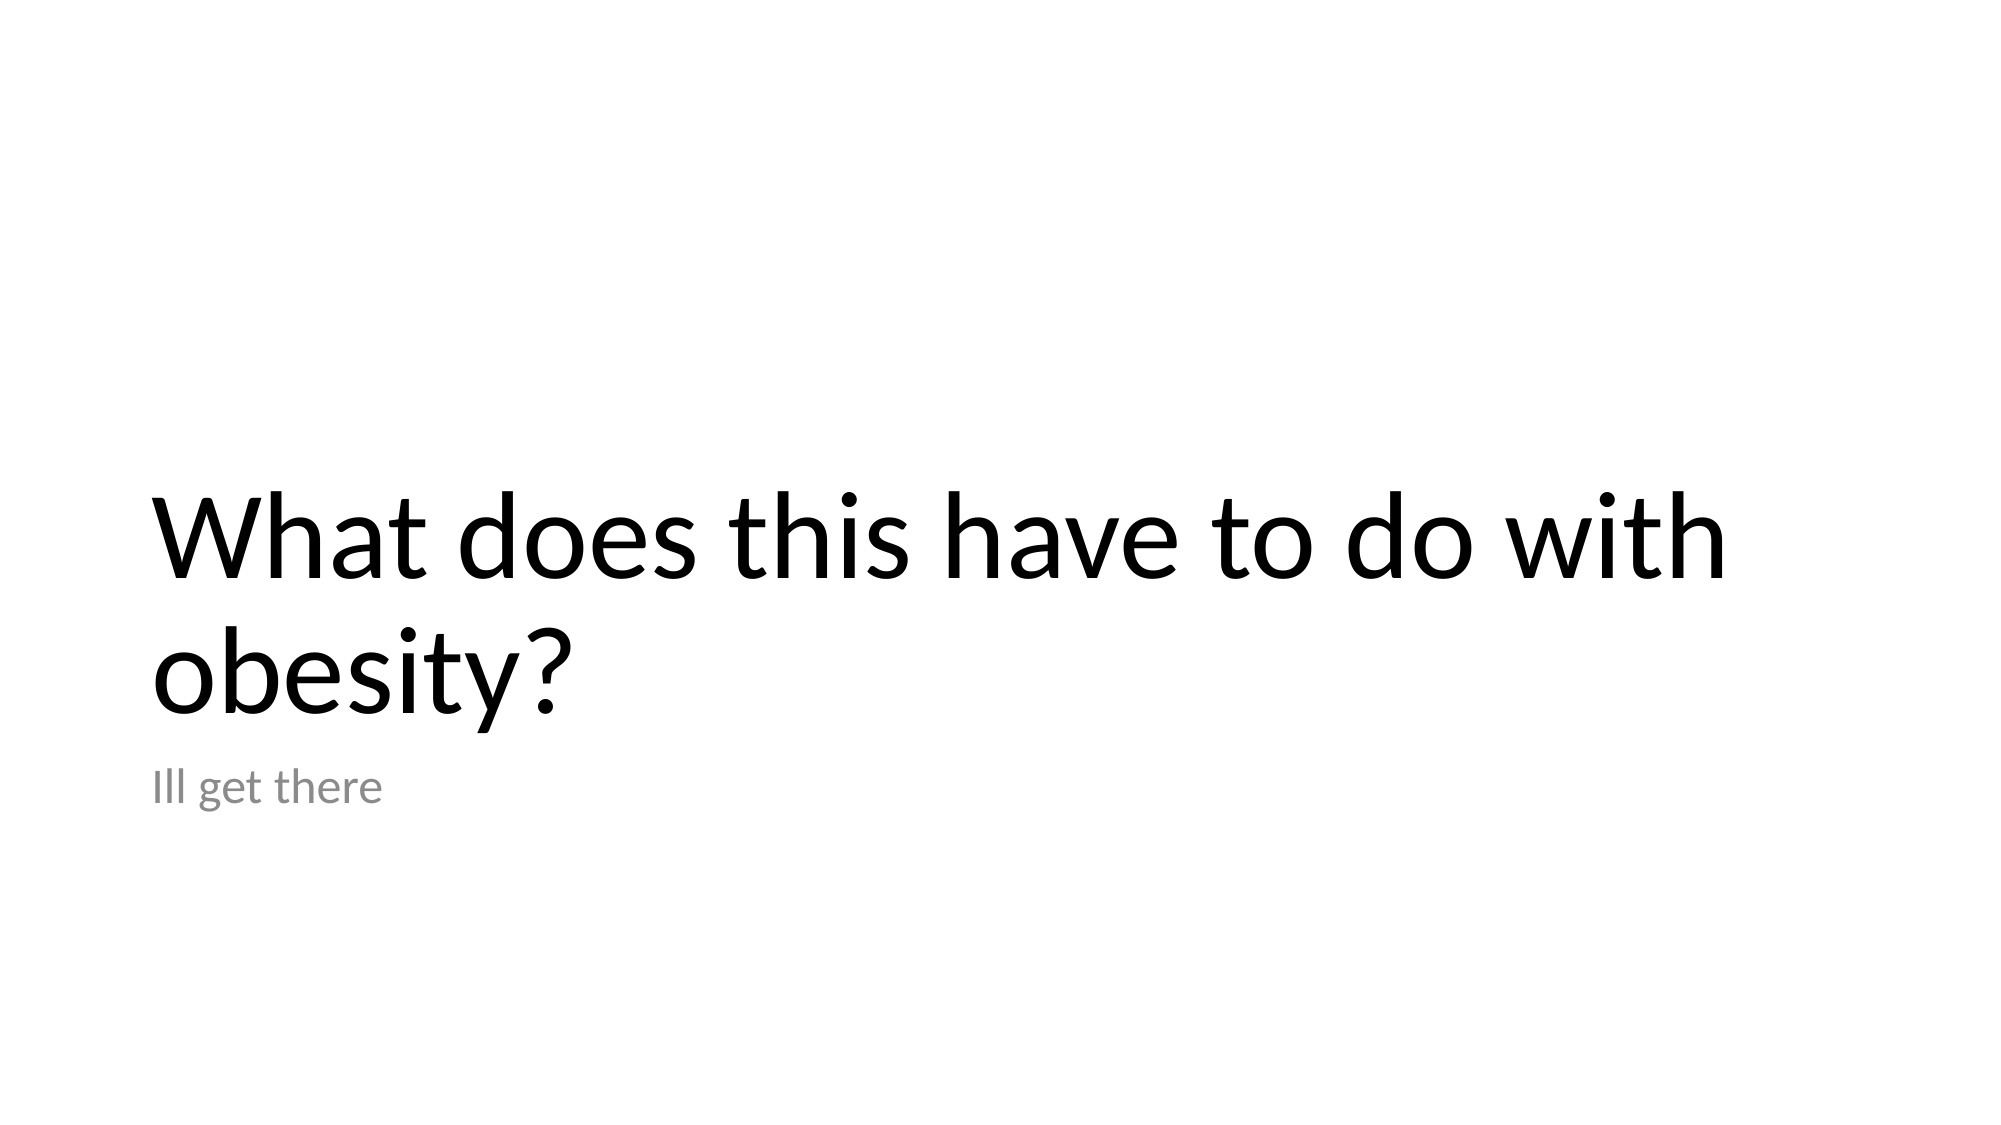

# What does this have to do with obesity?
Ill get there